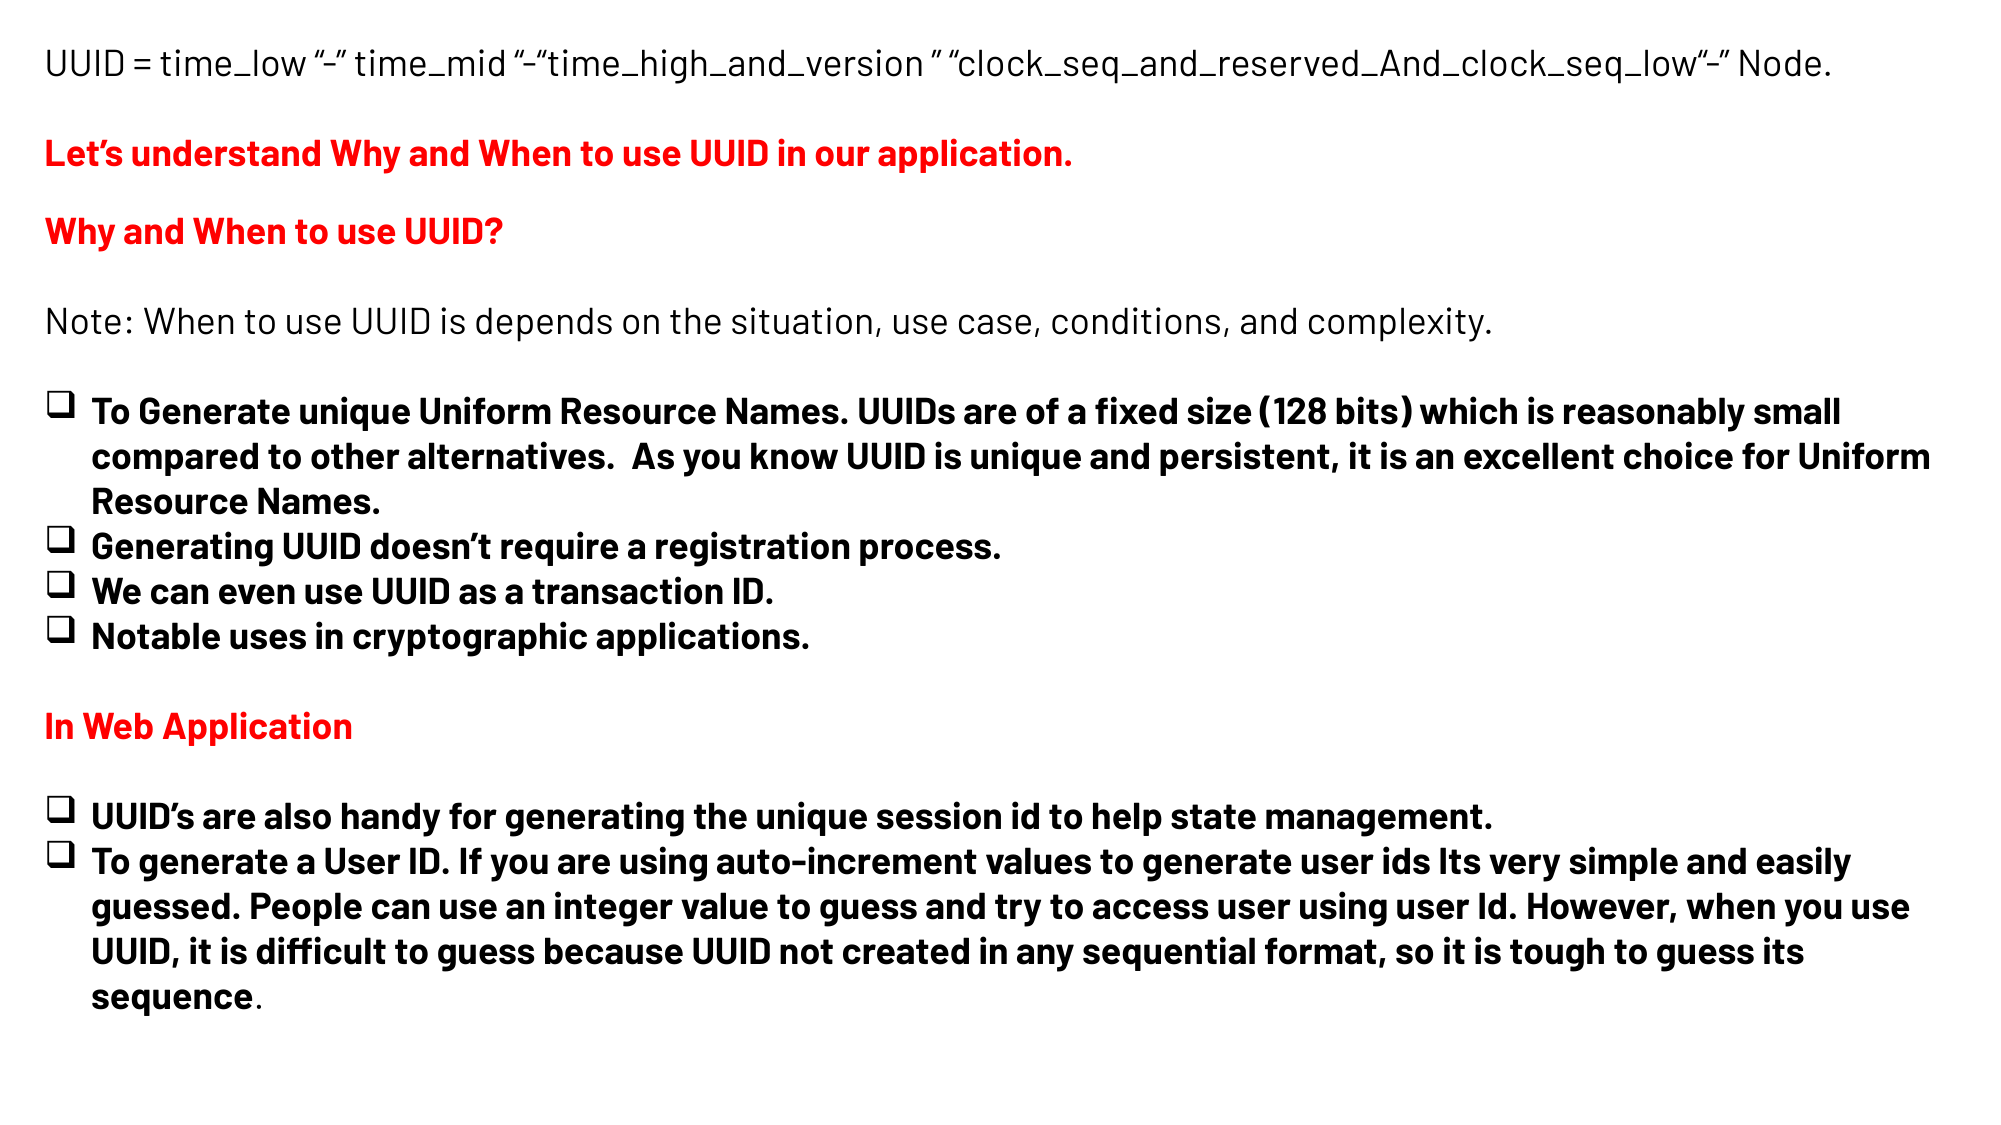

UUID = time_low “-” time_mid “-“time_high_and_version ” “clock_seq_and_reserved_And_clock_seq_low“-” Node.

Let’s understand Why and When to use UUID in our application.
Why and When to use UUID?

Note: When to use UUID is depends on the situation, use case, conditions, and complexity.

To Generate unique Uniform Resource Names. UUIDs are of a fixed size (128 bits) which is reasonably small compared to other alternatives.  As you know UUID is unique and persistent, it is an excellent choice for Uniform Resource Names.
Generating UUID doesn’t require a registration process.
We can even use UUID as a transaction ID.
Notable uses in cryptographic applications.

In Web Application

UUID’s are also handy for generating the unique session id to help state management.
To generate a User ID. If you are using auto-increment values to generate user ids Its very simple and easily guessed. People can use an integer value to guess and try to access user using user Id. However, when you use UUID, it is difficult to guess because UUID not created in any sequential format, so it is tough to guess its sequence.